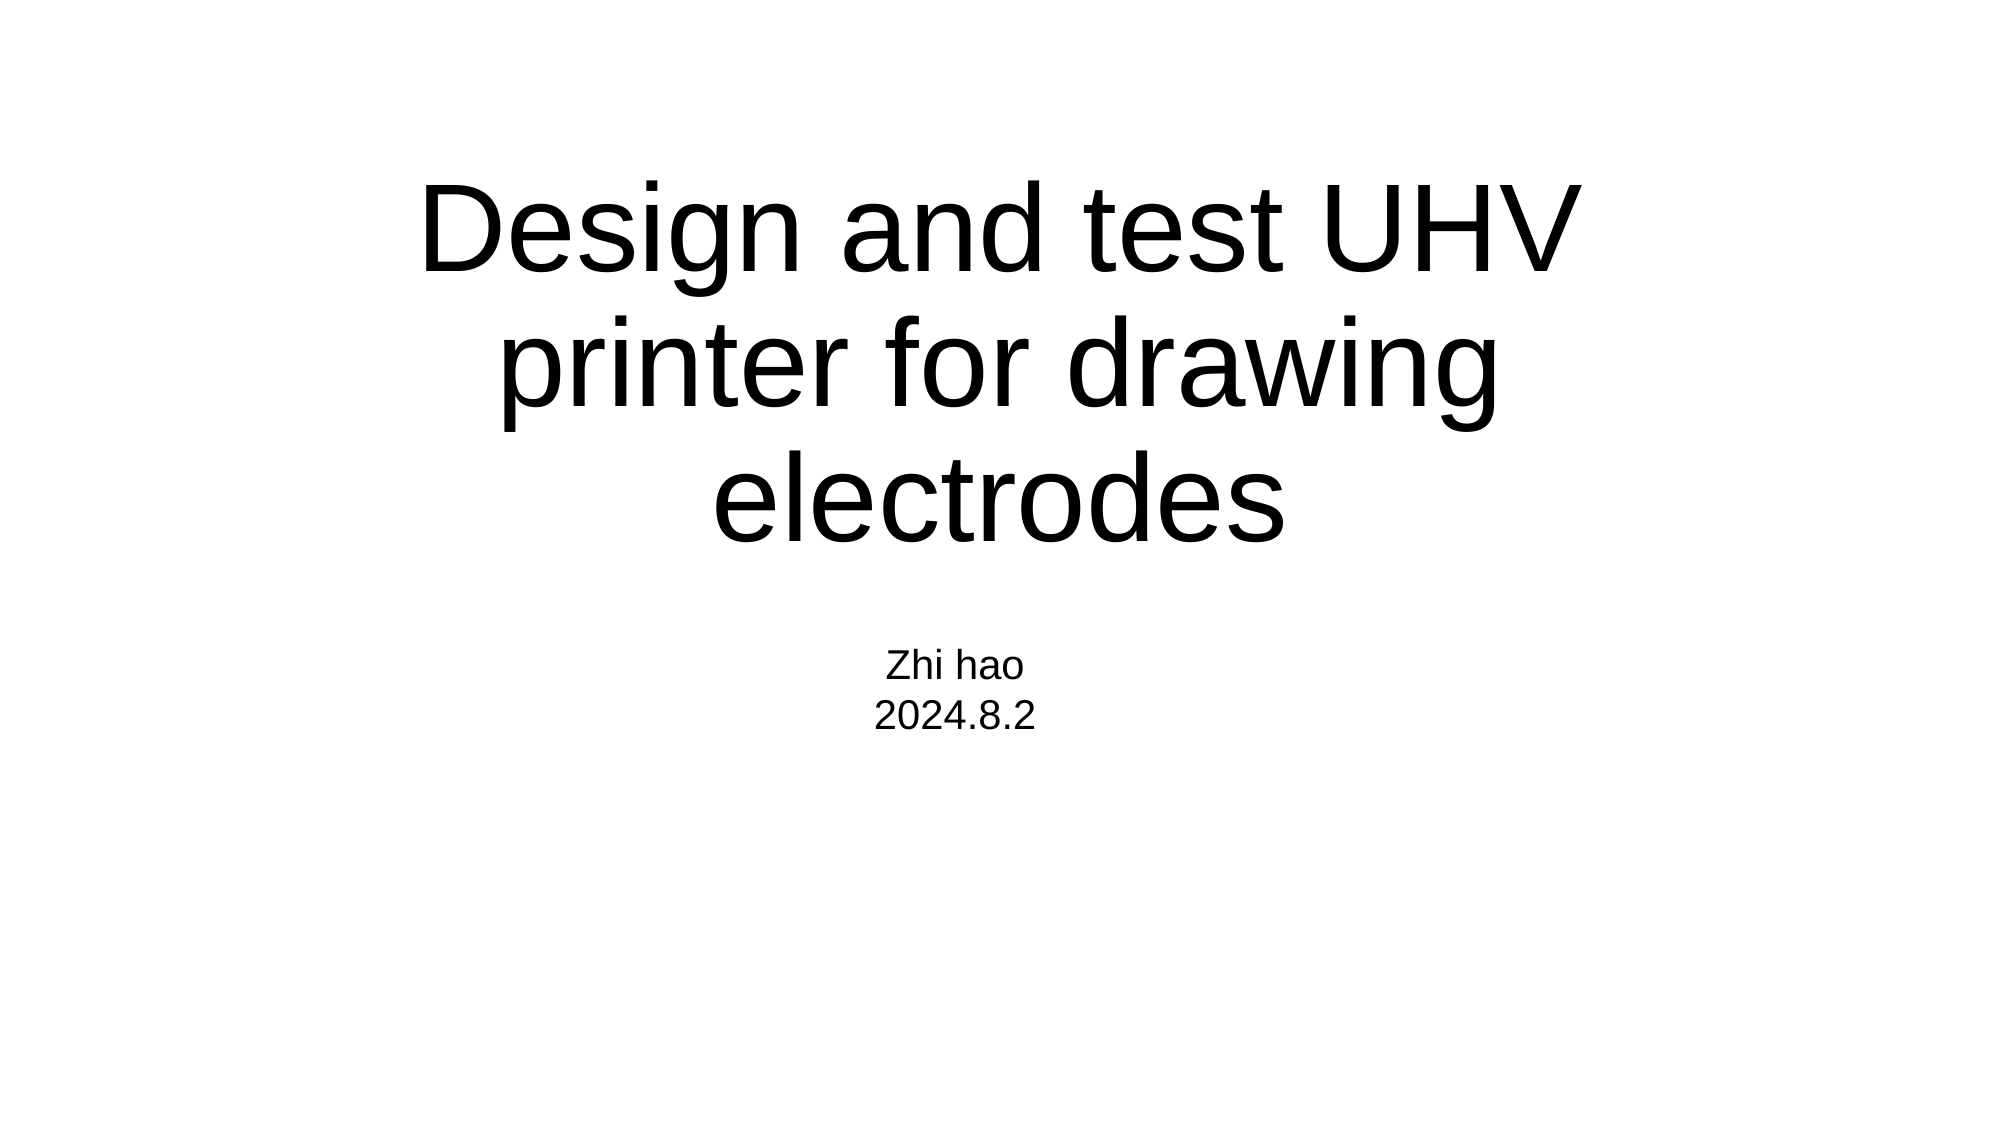

# Design and test UHV printer for drawing electrodes
Zhi hao
2024.8.2